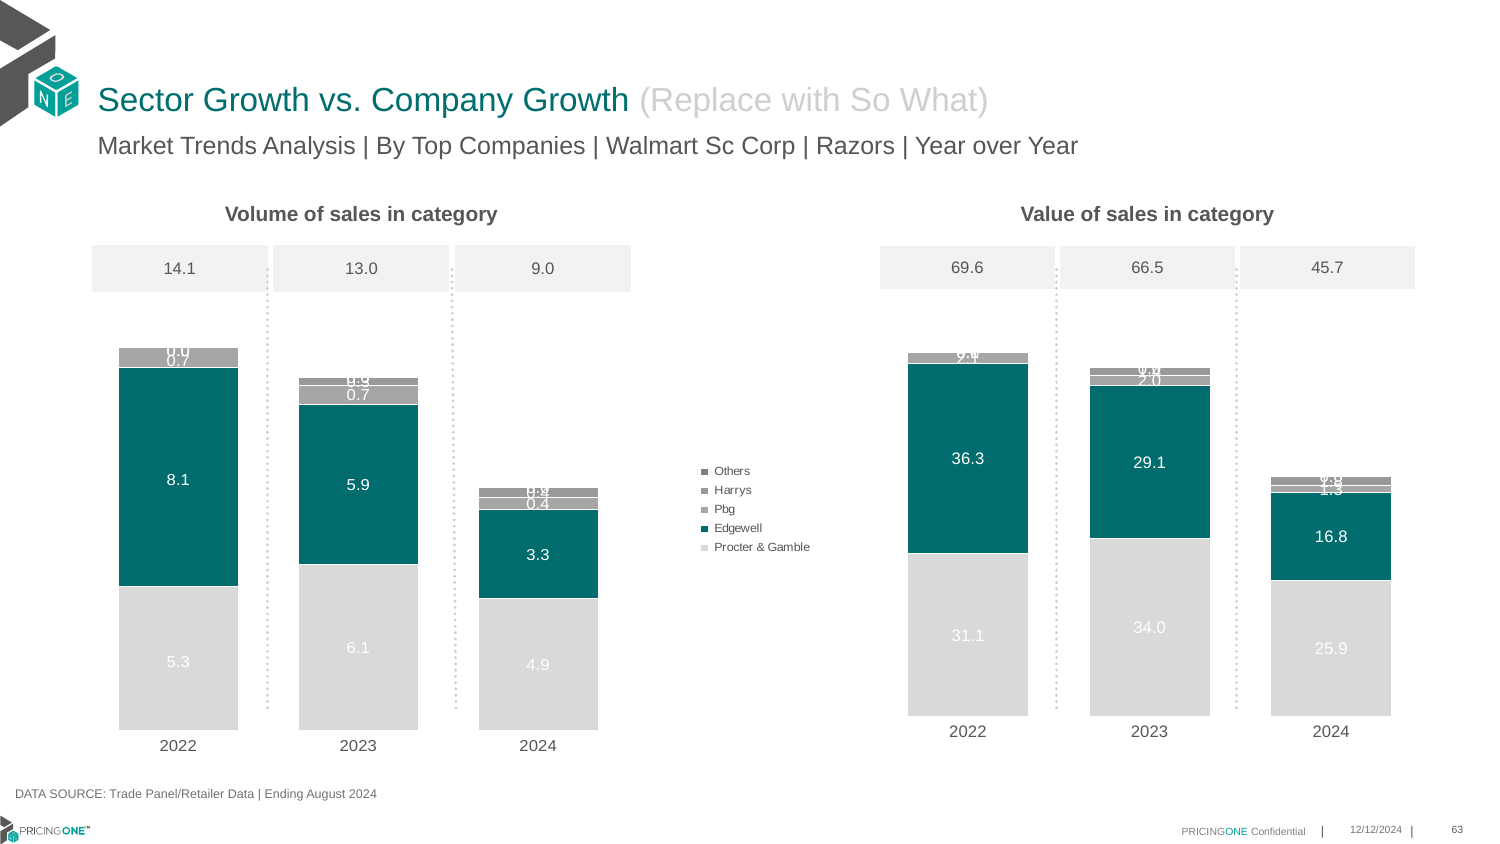

# Sector Growth vs. Company Growth (Replace with So What)
Market Trends Analysis | By Top Companies | Walmart Sc Corp | Razors | Year over Year
| Value of sales in category |  |  |
| --- | --- | --- |
| 69.6 | 66.5 | 45.7 |
| Volume of sales in category |  |  |
| --- | --- | --- |
| 14.1 | 13.0 | 9.0 |

### Chart

| Category | Procter & Gamble | Edgewell | Pbg | Harrys | Others |
|---|---|---|---|---|---|
| 2022 | 31.111072 | 36.261765 | 2.097484 | 0.08019 | 6e-06 |
| 2023 | 33.990618 | 29.11634 | 2.002359 | 1.406996 | 6e-06 |
| 2024 | 25.918688 | 16.797056 | 1.279536 | 1.752763 | 0.0 |

### Chart

| Category | Procter & Gamble | Edgewell | Pbg | Harrys | Others |
|---|---|---|---|---|---|
| 2022 | 5.333626 | 8.060807 | 0.736893 | 0.01625 | 4e-06 |
| 2023 | 6.133946 | 5.917669 | 0.698173 | 0.273013 | 2e-06 |
| 2024 | 4.864603 | 3.282596 | 0.44622 | 0.387643 | 0.0 |
DATA SOURCE: Trade Panel/Retailer Data | Ending August 2024

12/12/2024
63